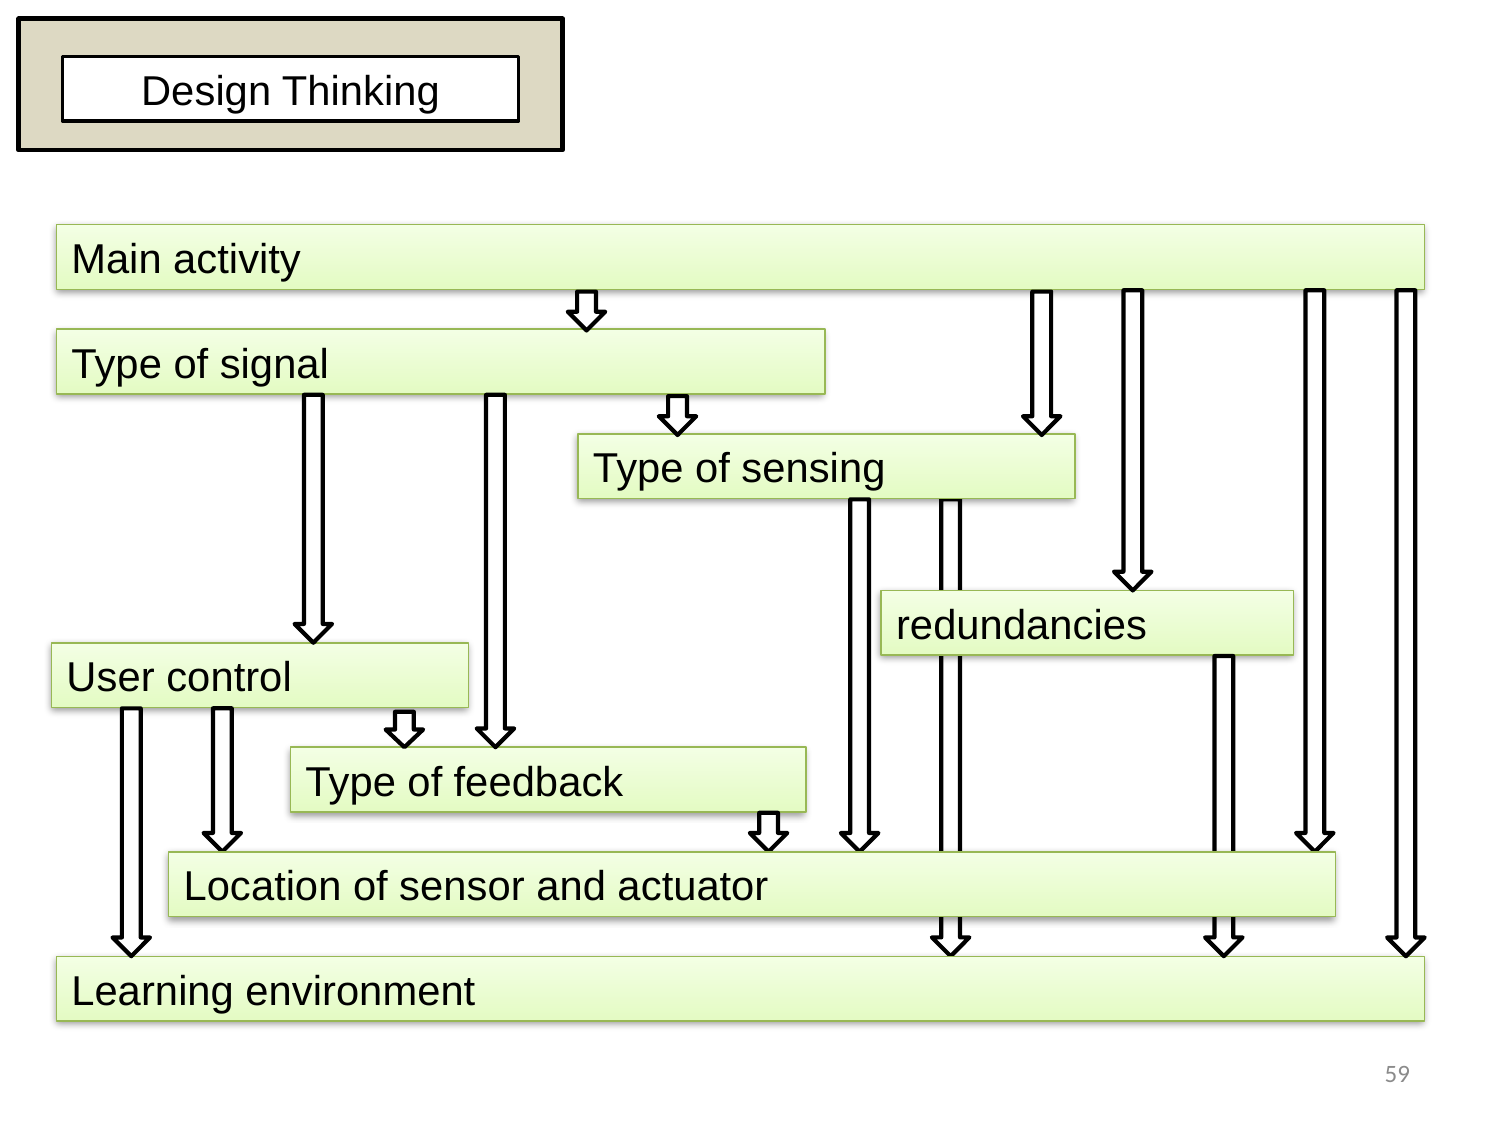

Design Thinking
Main activity

Type of signal

Type of sensing

redundancies

User control

Type of feedback

Location of sensor and actuator
Learning environment
59